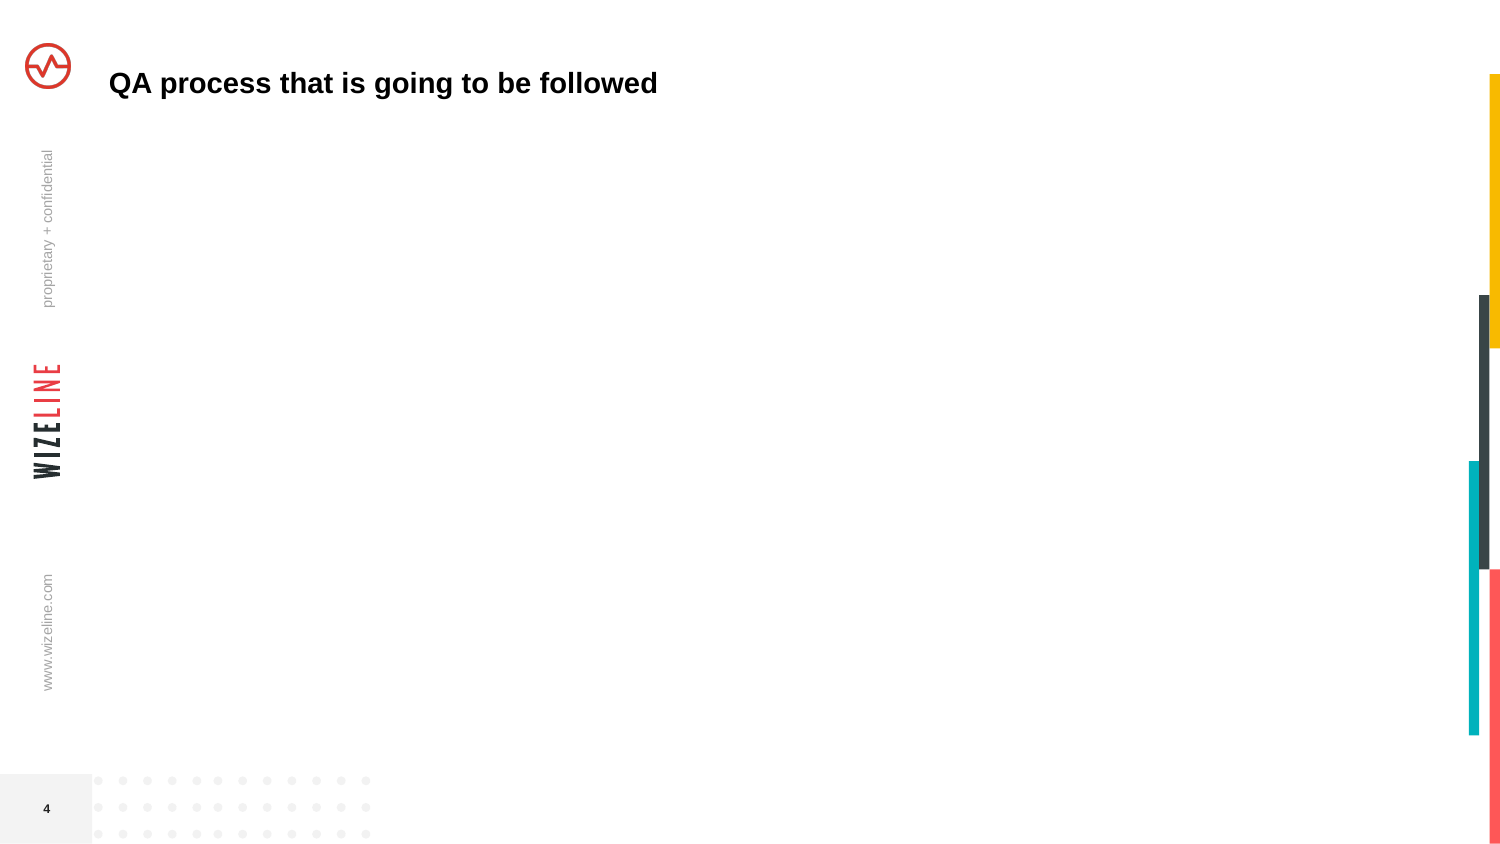

QA process that is going to be followed